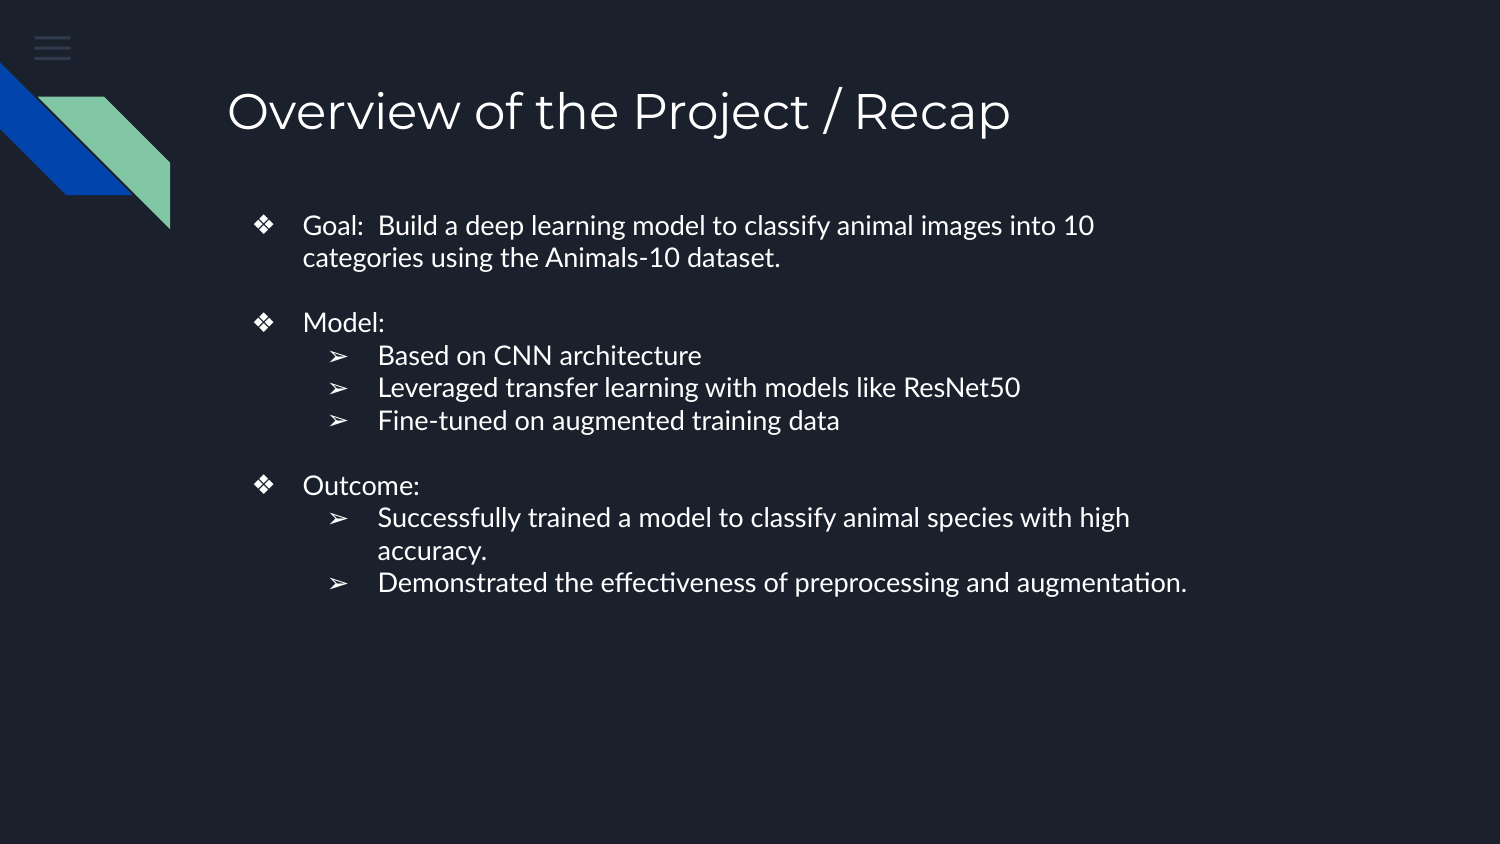

# Overview of the Project / Recap
Goal:  Build a deep learning model to classify animal images into 10 categories using the Animals-10 dataset.

Model:
Based on CNN architecture
Leveraged transfer learning with models like ResNet50
Fine-tuned on augmented training data

Outcome:
Successfully trained a model to classify animal species with high accuracy.
Demonstrated the effectiveness of preprocessing and augmentation.